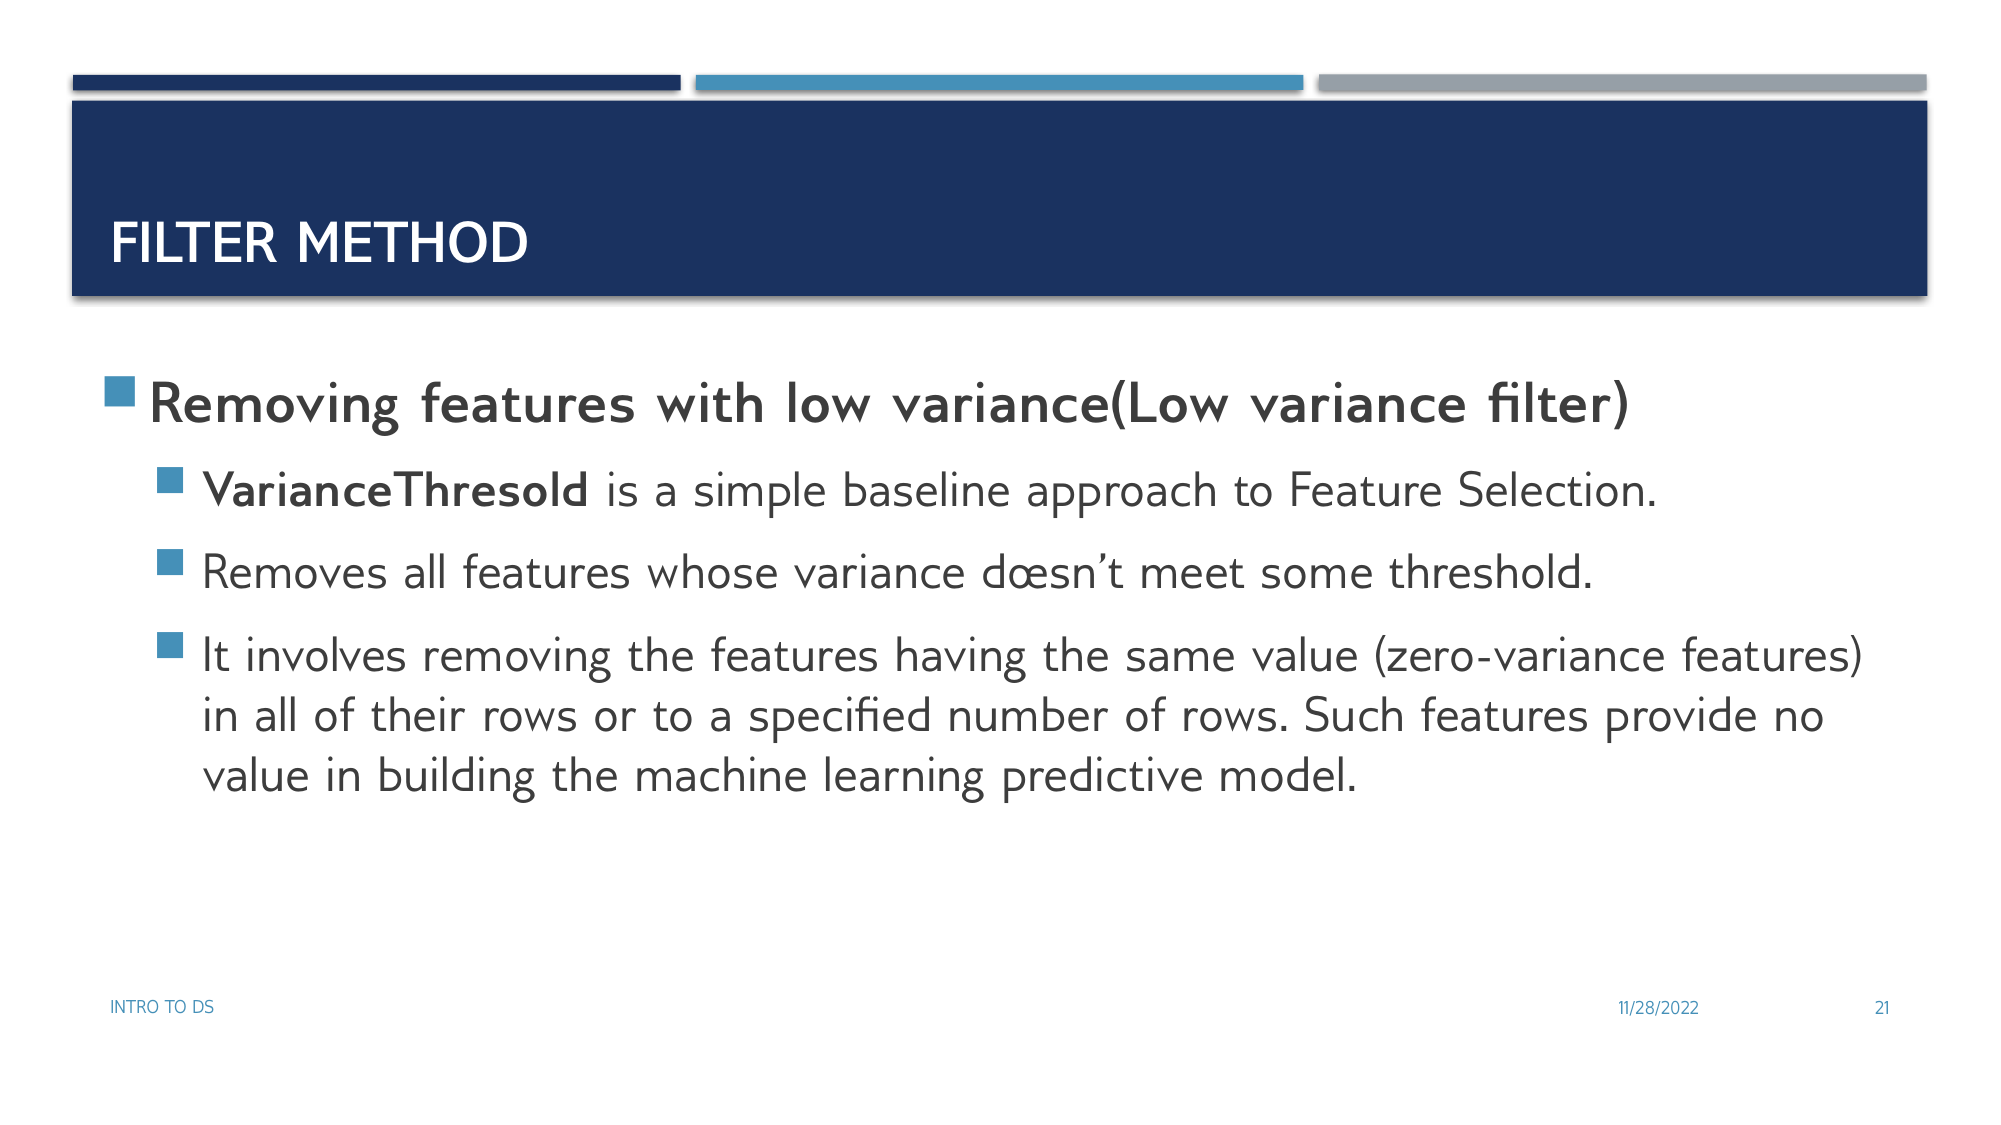

# Filter Method
Removing features with low variance(Low variance filter)
VarianceThresold is a simple baseline approach to Feature Selection.
Removes all features whose variance doesn’t meet some threshold.
It involves removing the features having the same value (zero-variance features) in all of their rows or to a specified number of rows. Such features provide no value in building the machine learning predictive model.

Intro to DS
11/28/2022
21